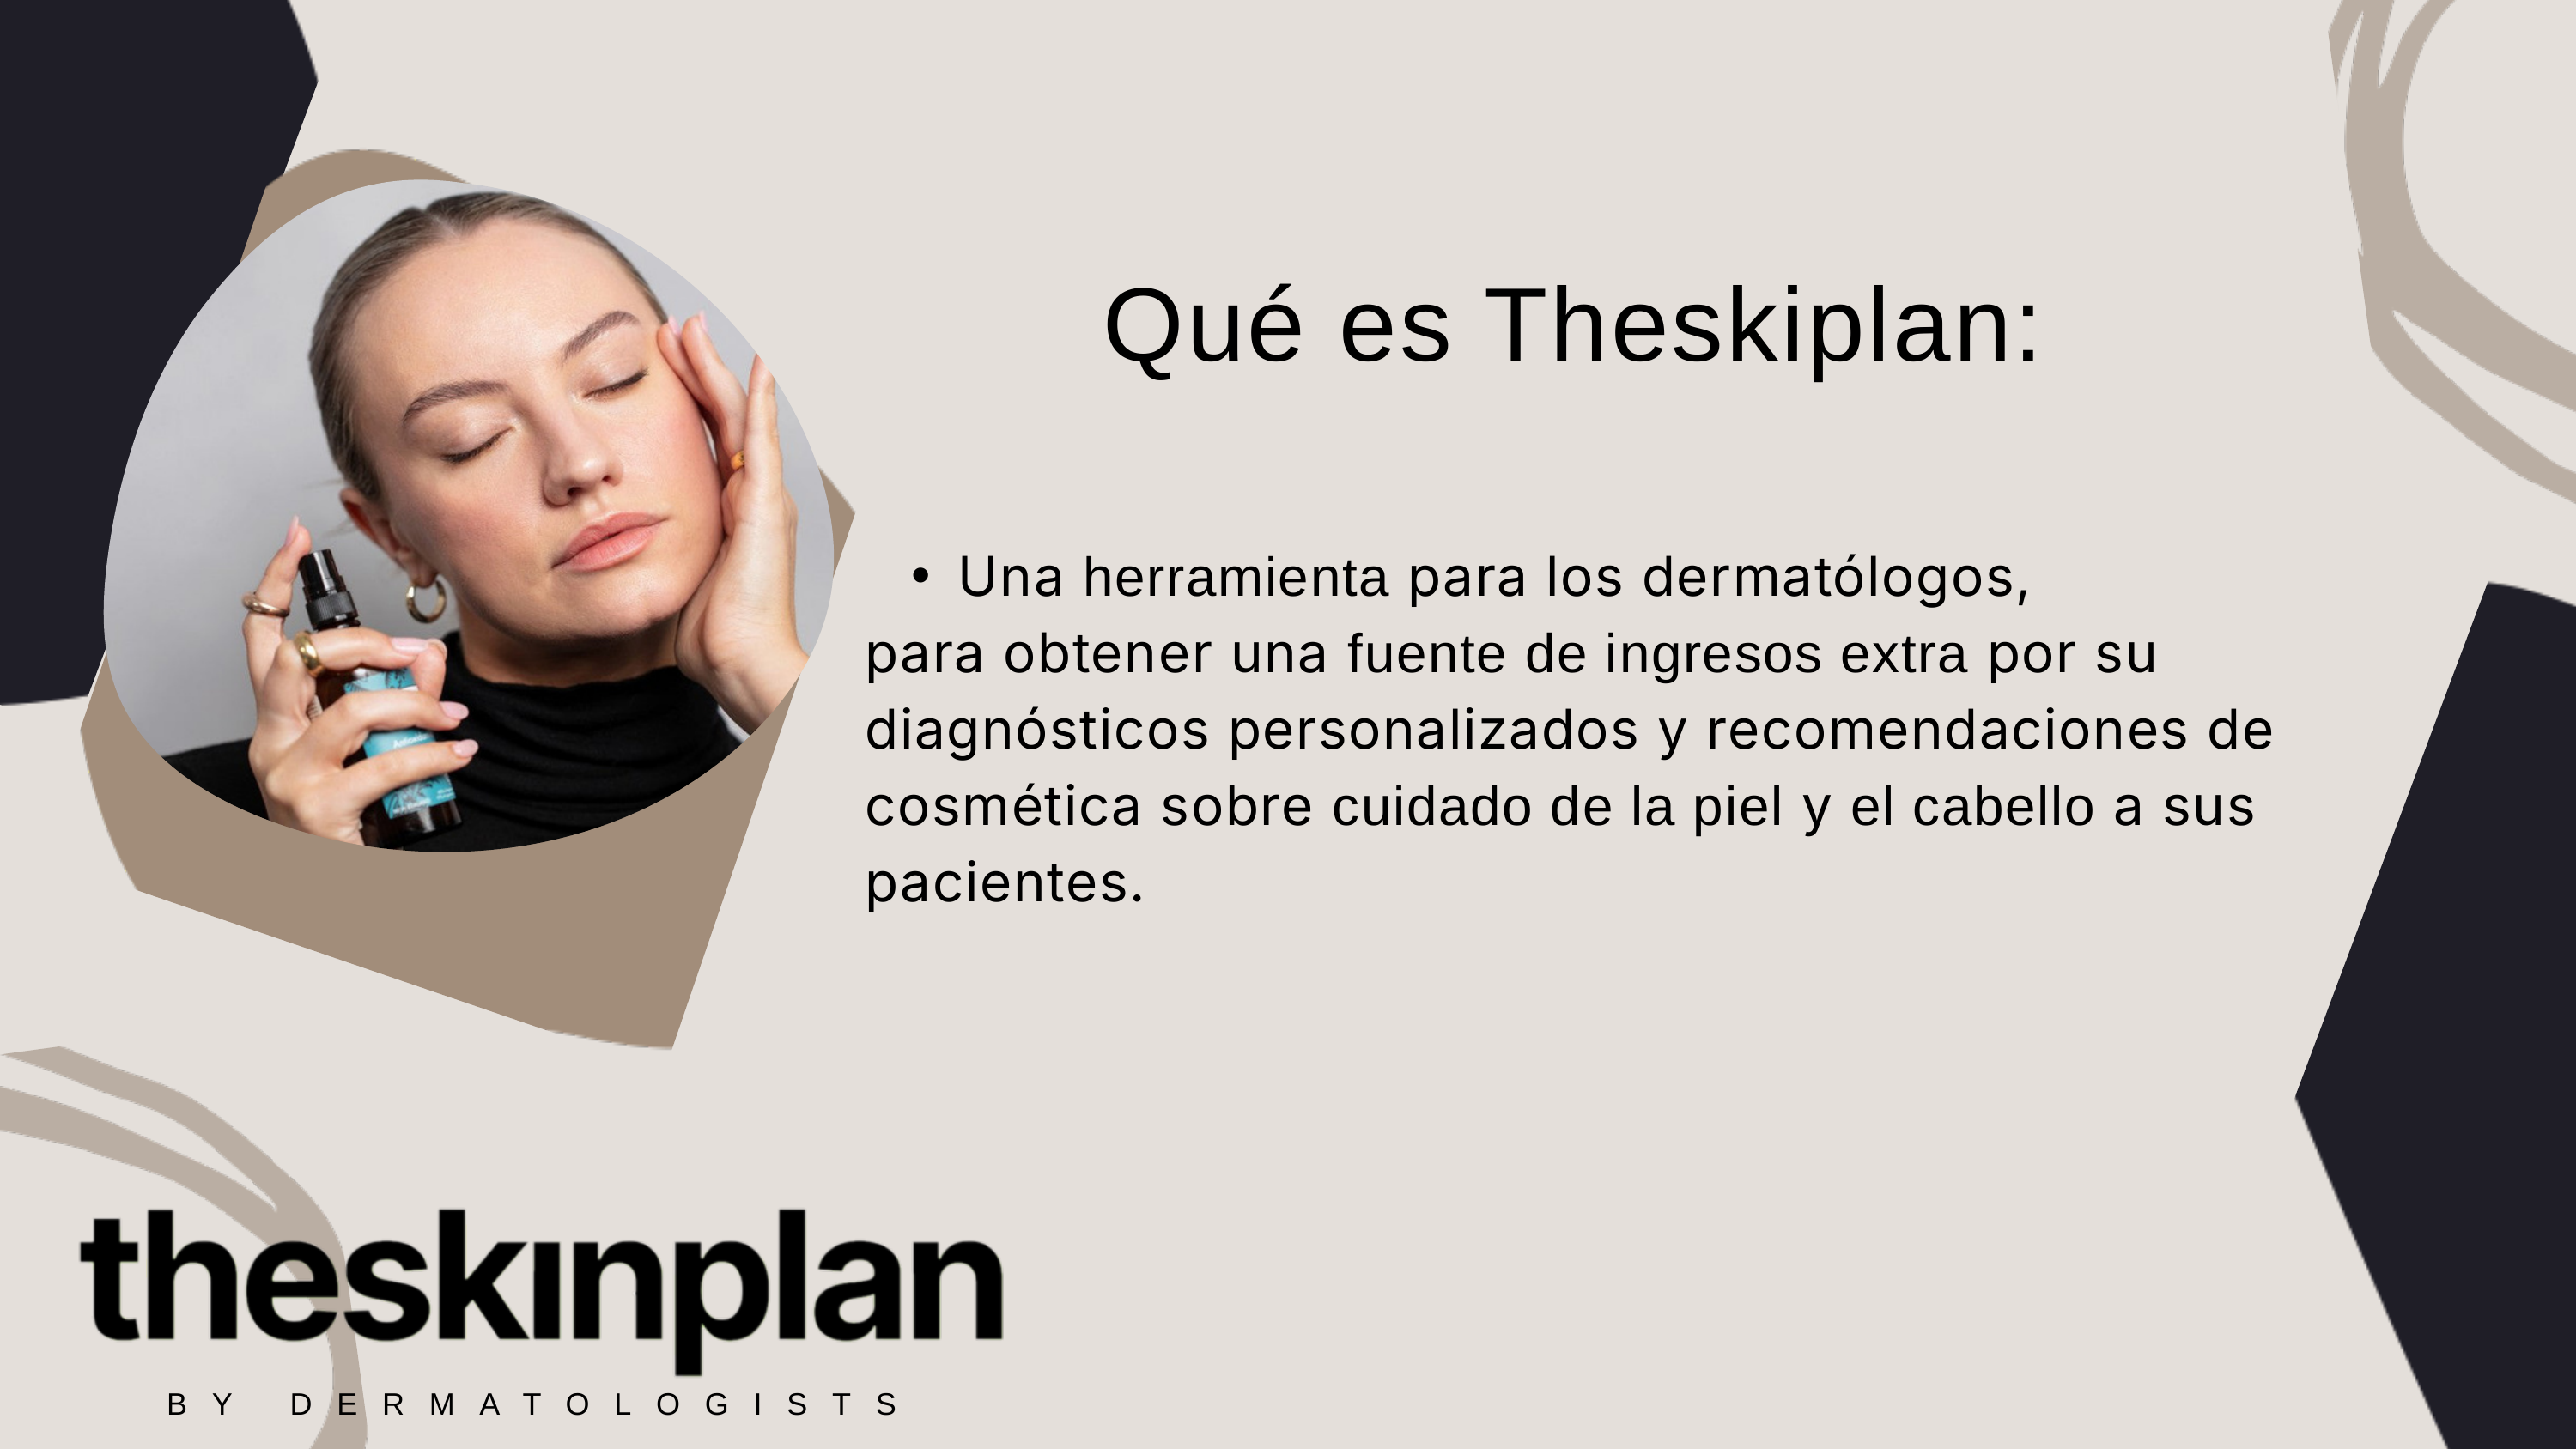

Qué es Theskiplan:
Una herramienta para los dermatólogos,
para obtener una fuente de ingresos extra por su diagnósticos personalizados y recomendaciones de cosmética sobre cuidado de la piel y el cabello a sus pacientes.

BY DERMATOLOGISTS